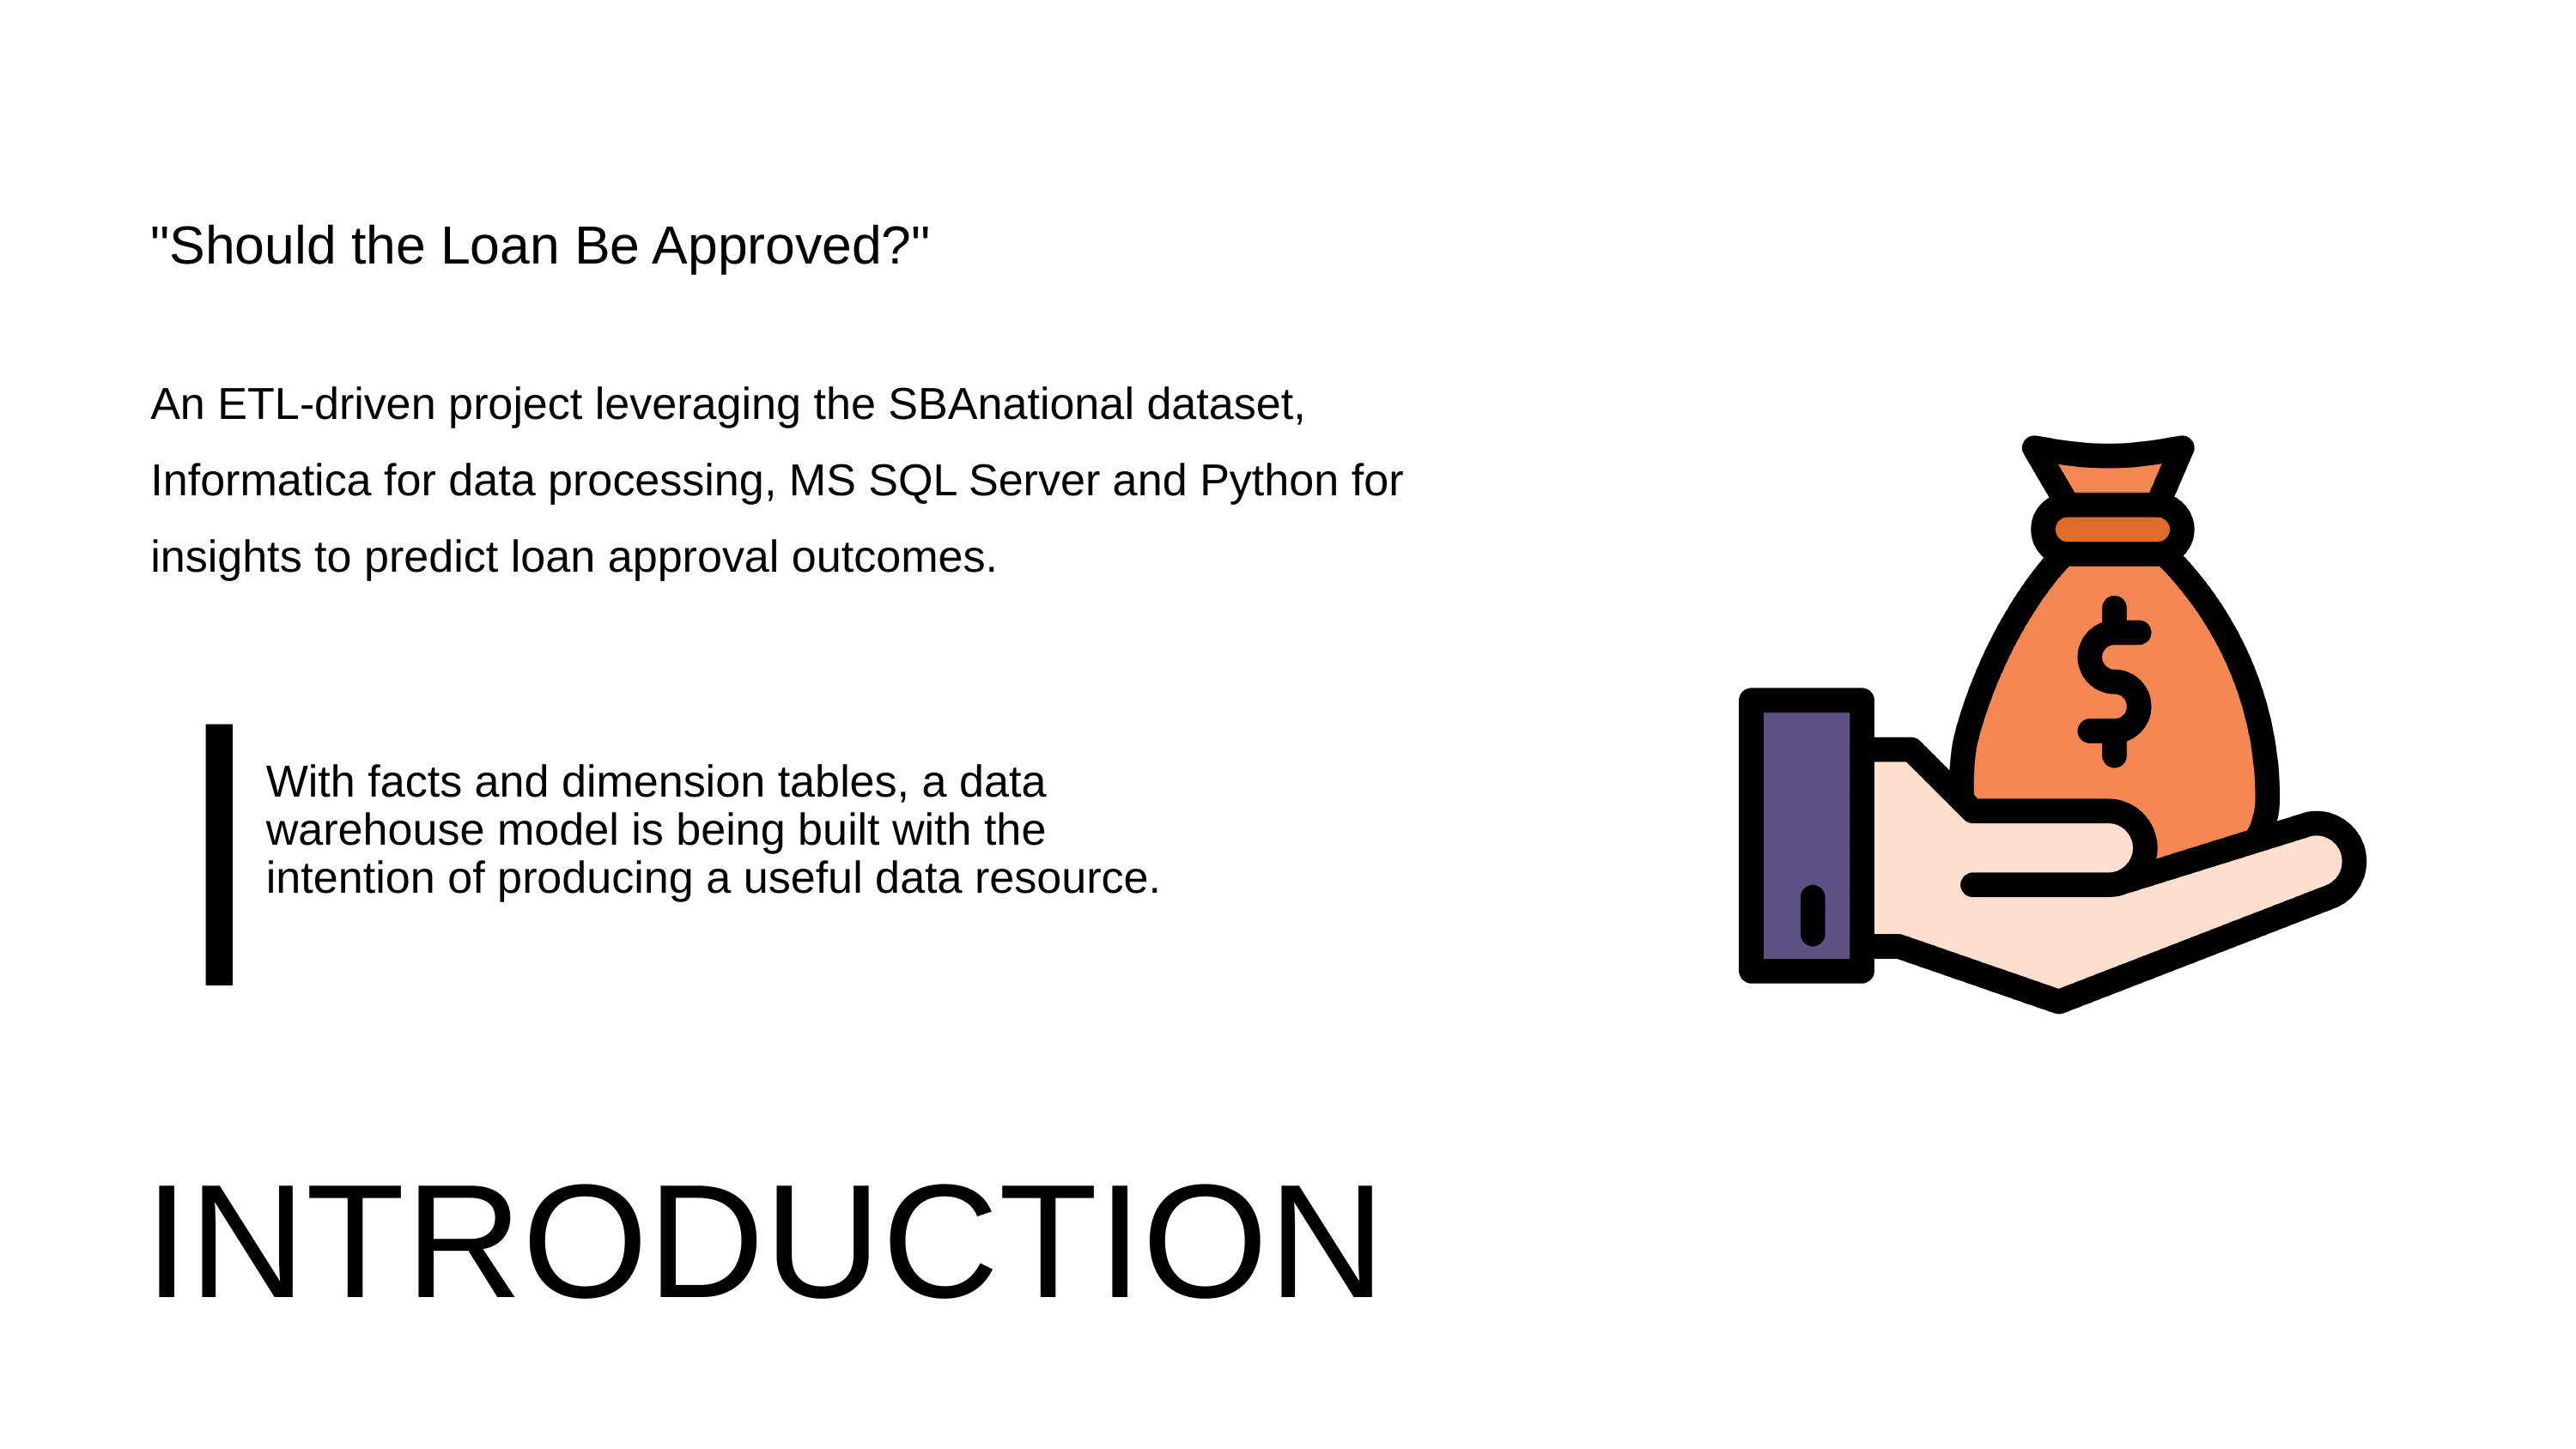

"Should the Loan Be Approved?"

An ETL-driven project leveraging the SBAnational dataset, Informatica for data processing, MS SQL Server and Python for insights to predict loan approval outcomes.

With facts and dimension tables, a data warehouse model is being built with the intention of producing a useful data resource.

INTRODUCTION